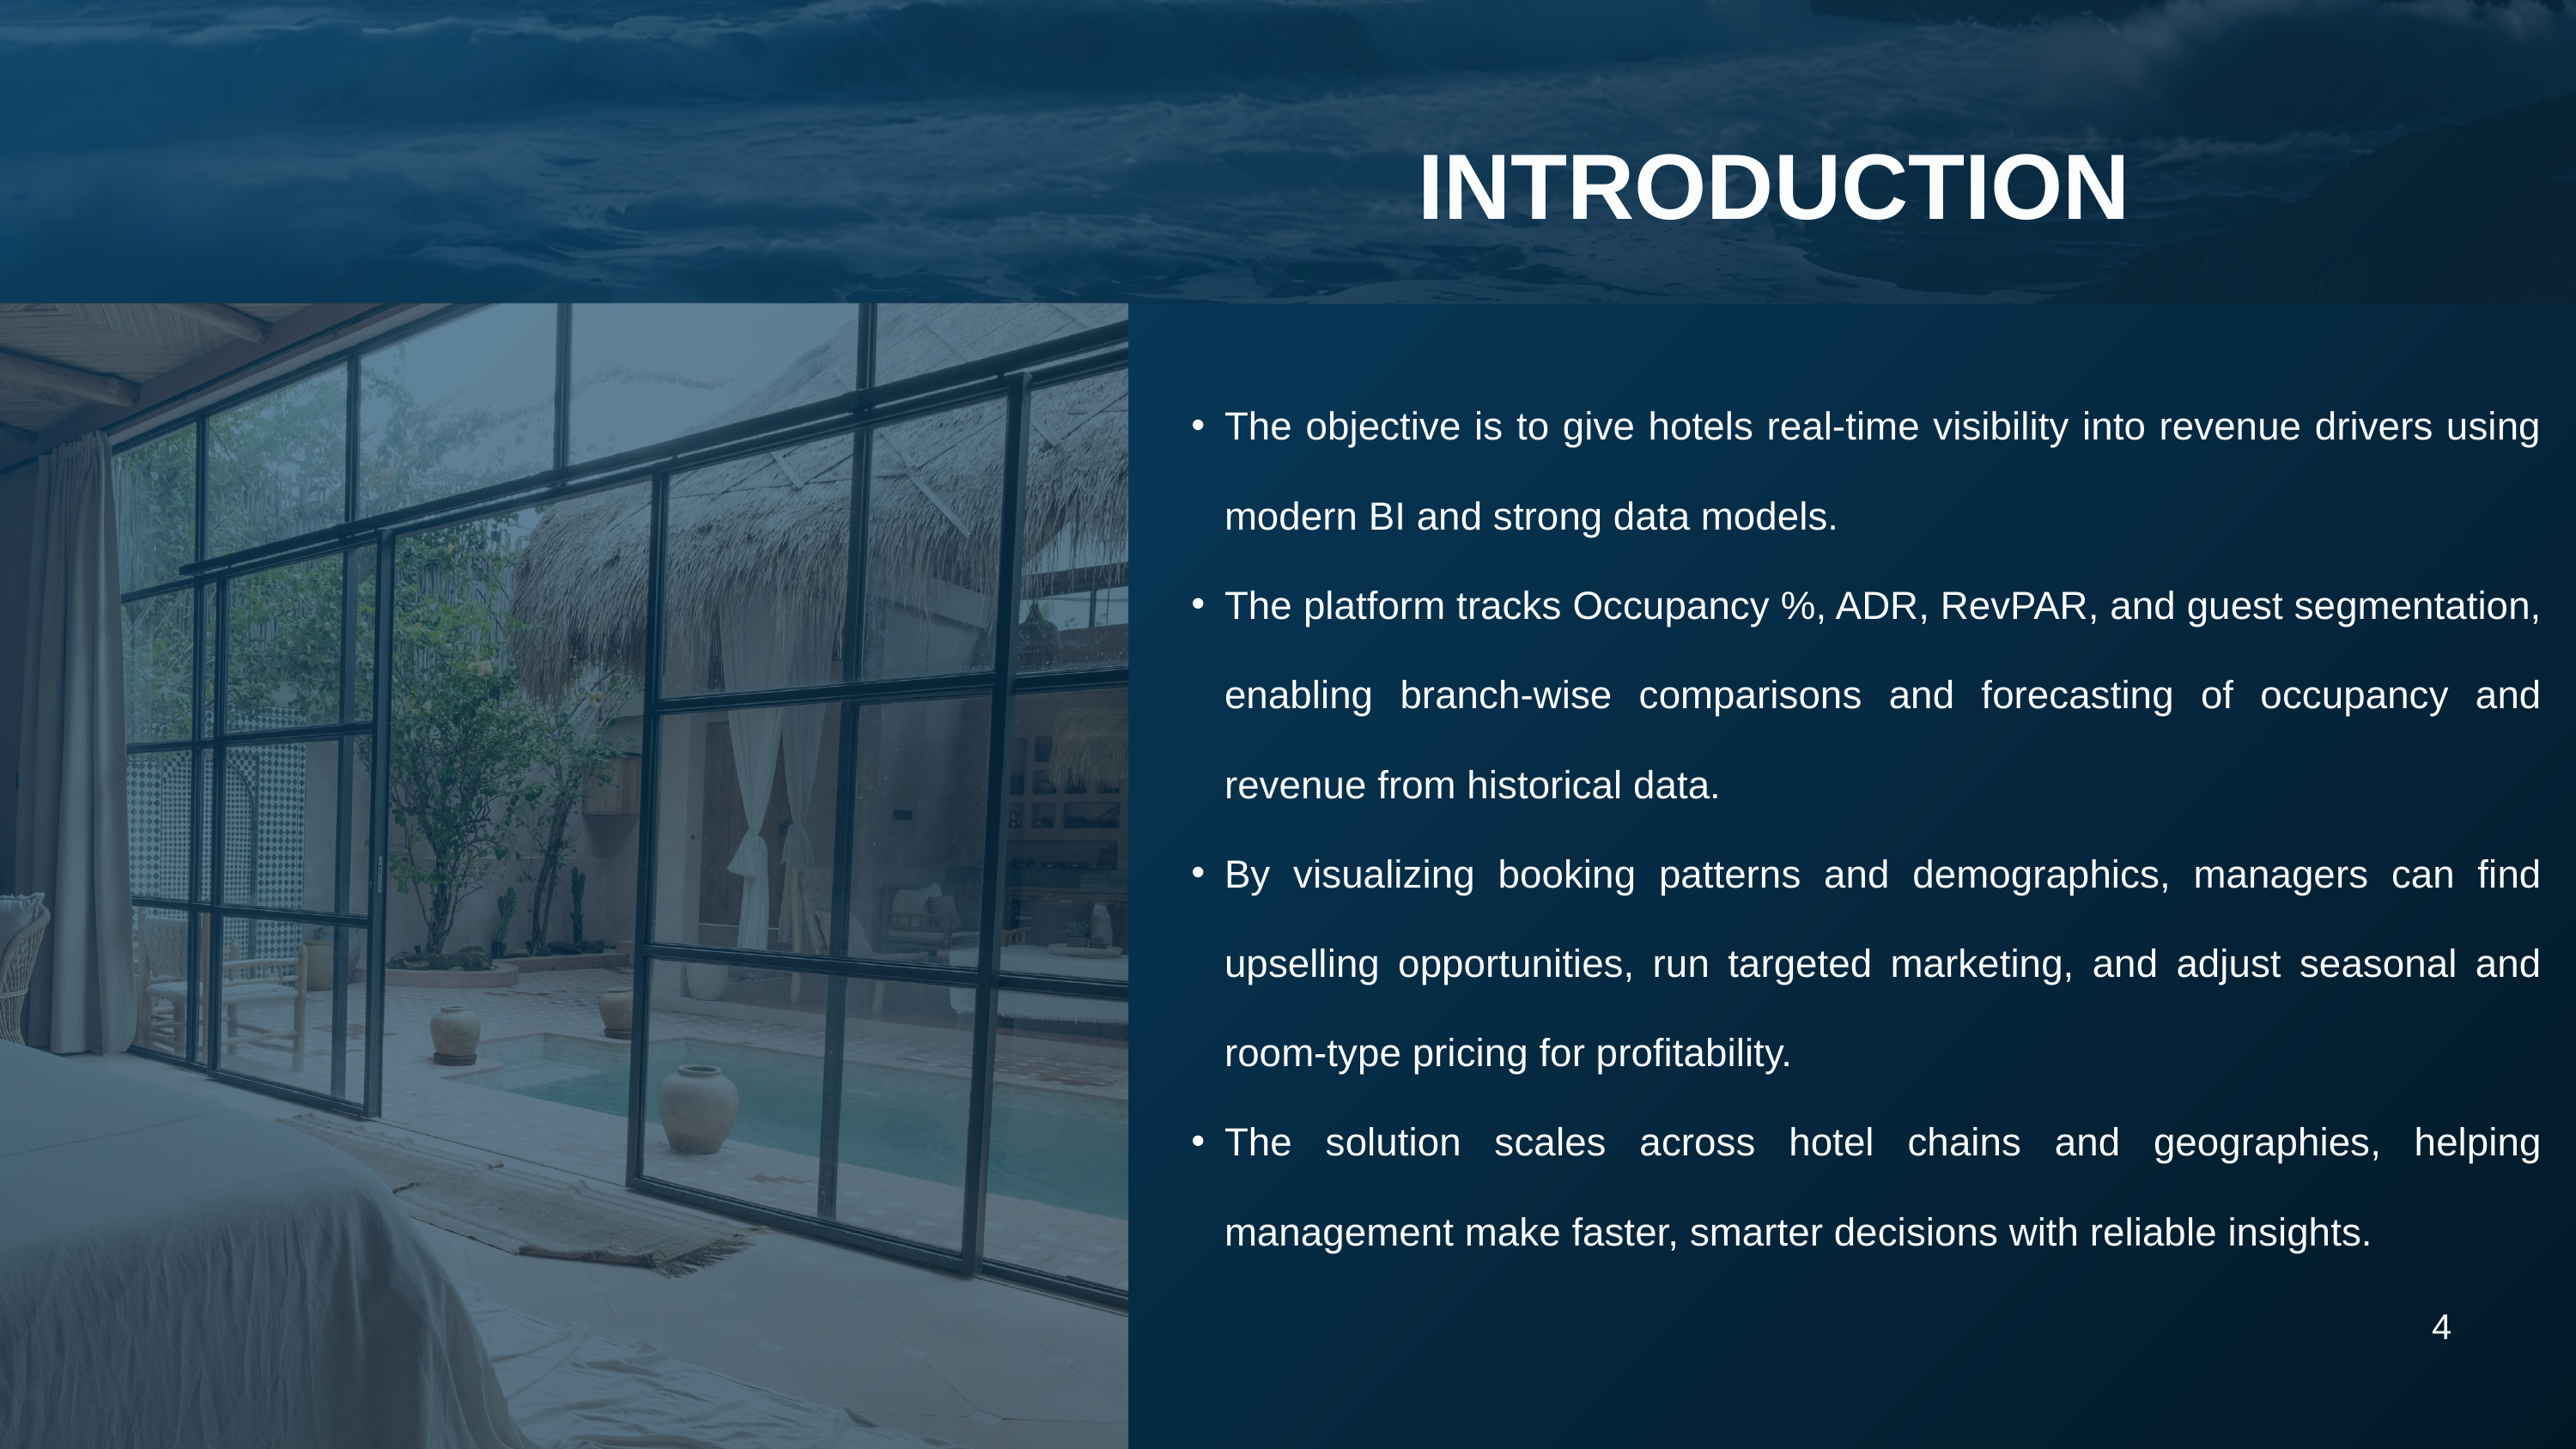

INTRODUCTION

The objective is to give hotels real-time visibility into revenue drivers using modern BI and strong data models.
The platform tracks Occupancy %, ADR, RevPAR, and guest segmentation, enabling branch-wise comparisons and forecasting of occupancy and revenue from historical data.
By visualizing booking patterns and demographics, managers can find upselling opportunities, run targeted marketing, and adjust seasonal and room-type pricing for profitability.
The solution scales across hotel chains and geographies, helping management make faster, smarter decisions with reliable insights.

4